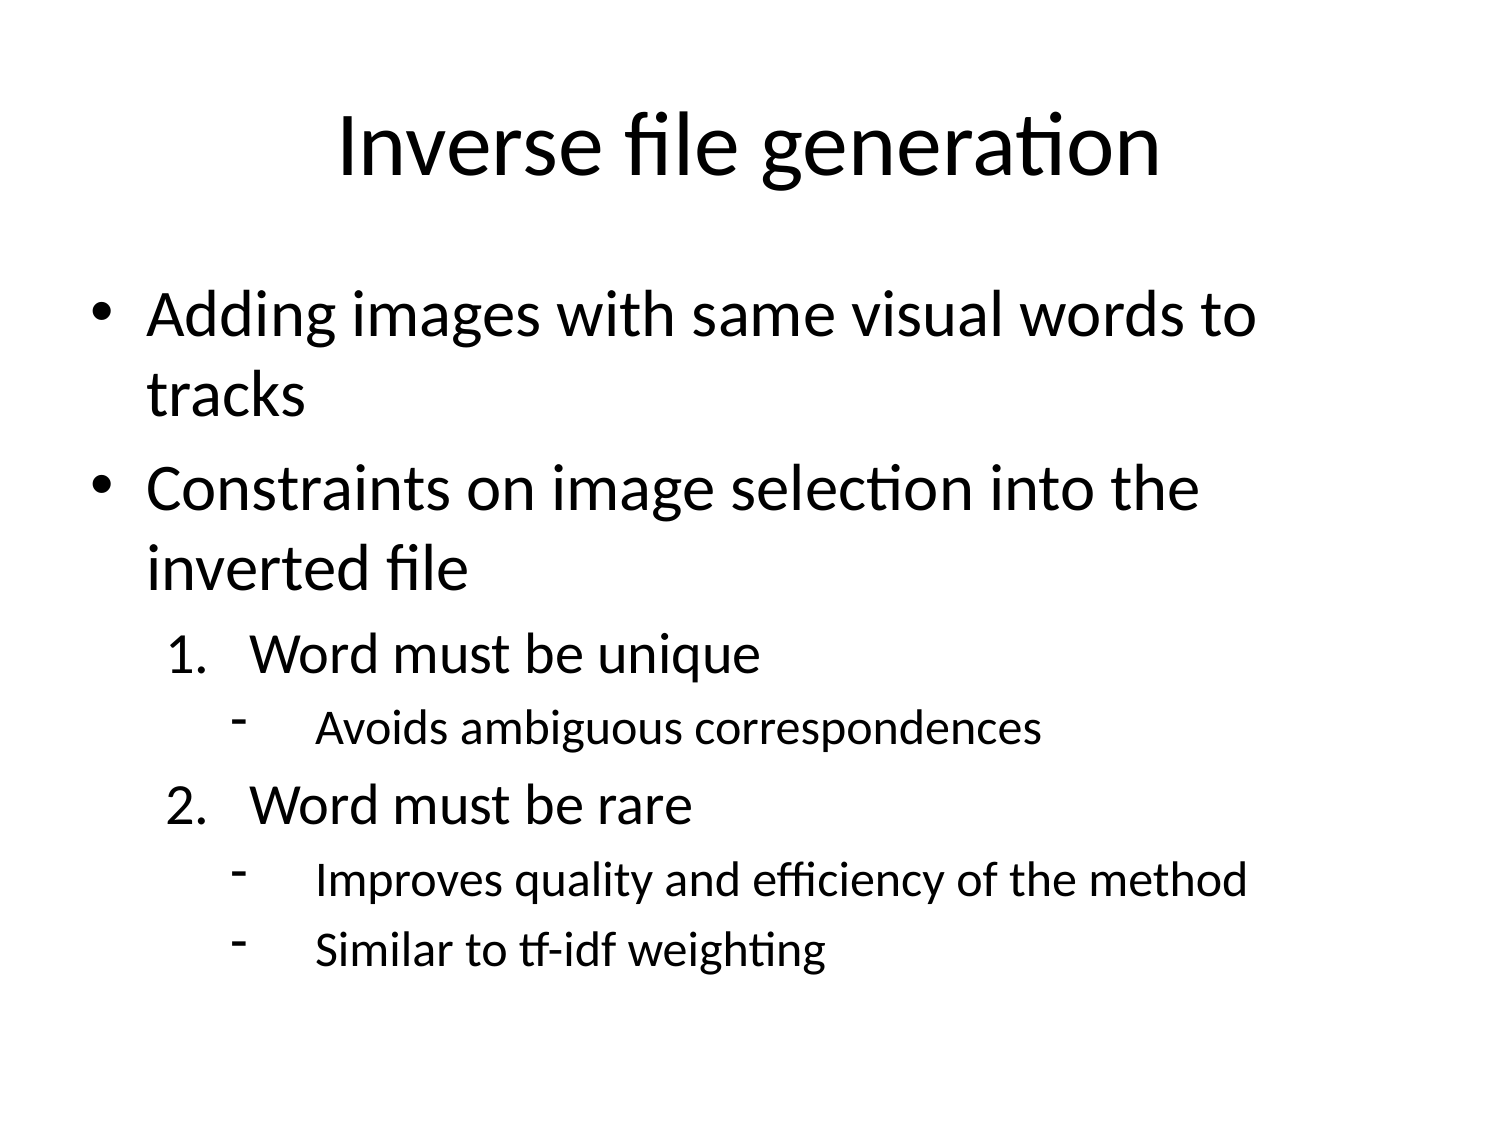

# Inverse file generation
Adding images with same visual words to tracks
Constraints on image selection into the inverted file
Word must be unique
Avoids ambiguous correspondences
Word must be rare
Improves quality and efficiency of the method
Similar to tf-idf weighting